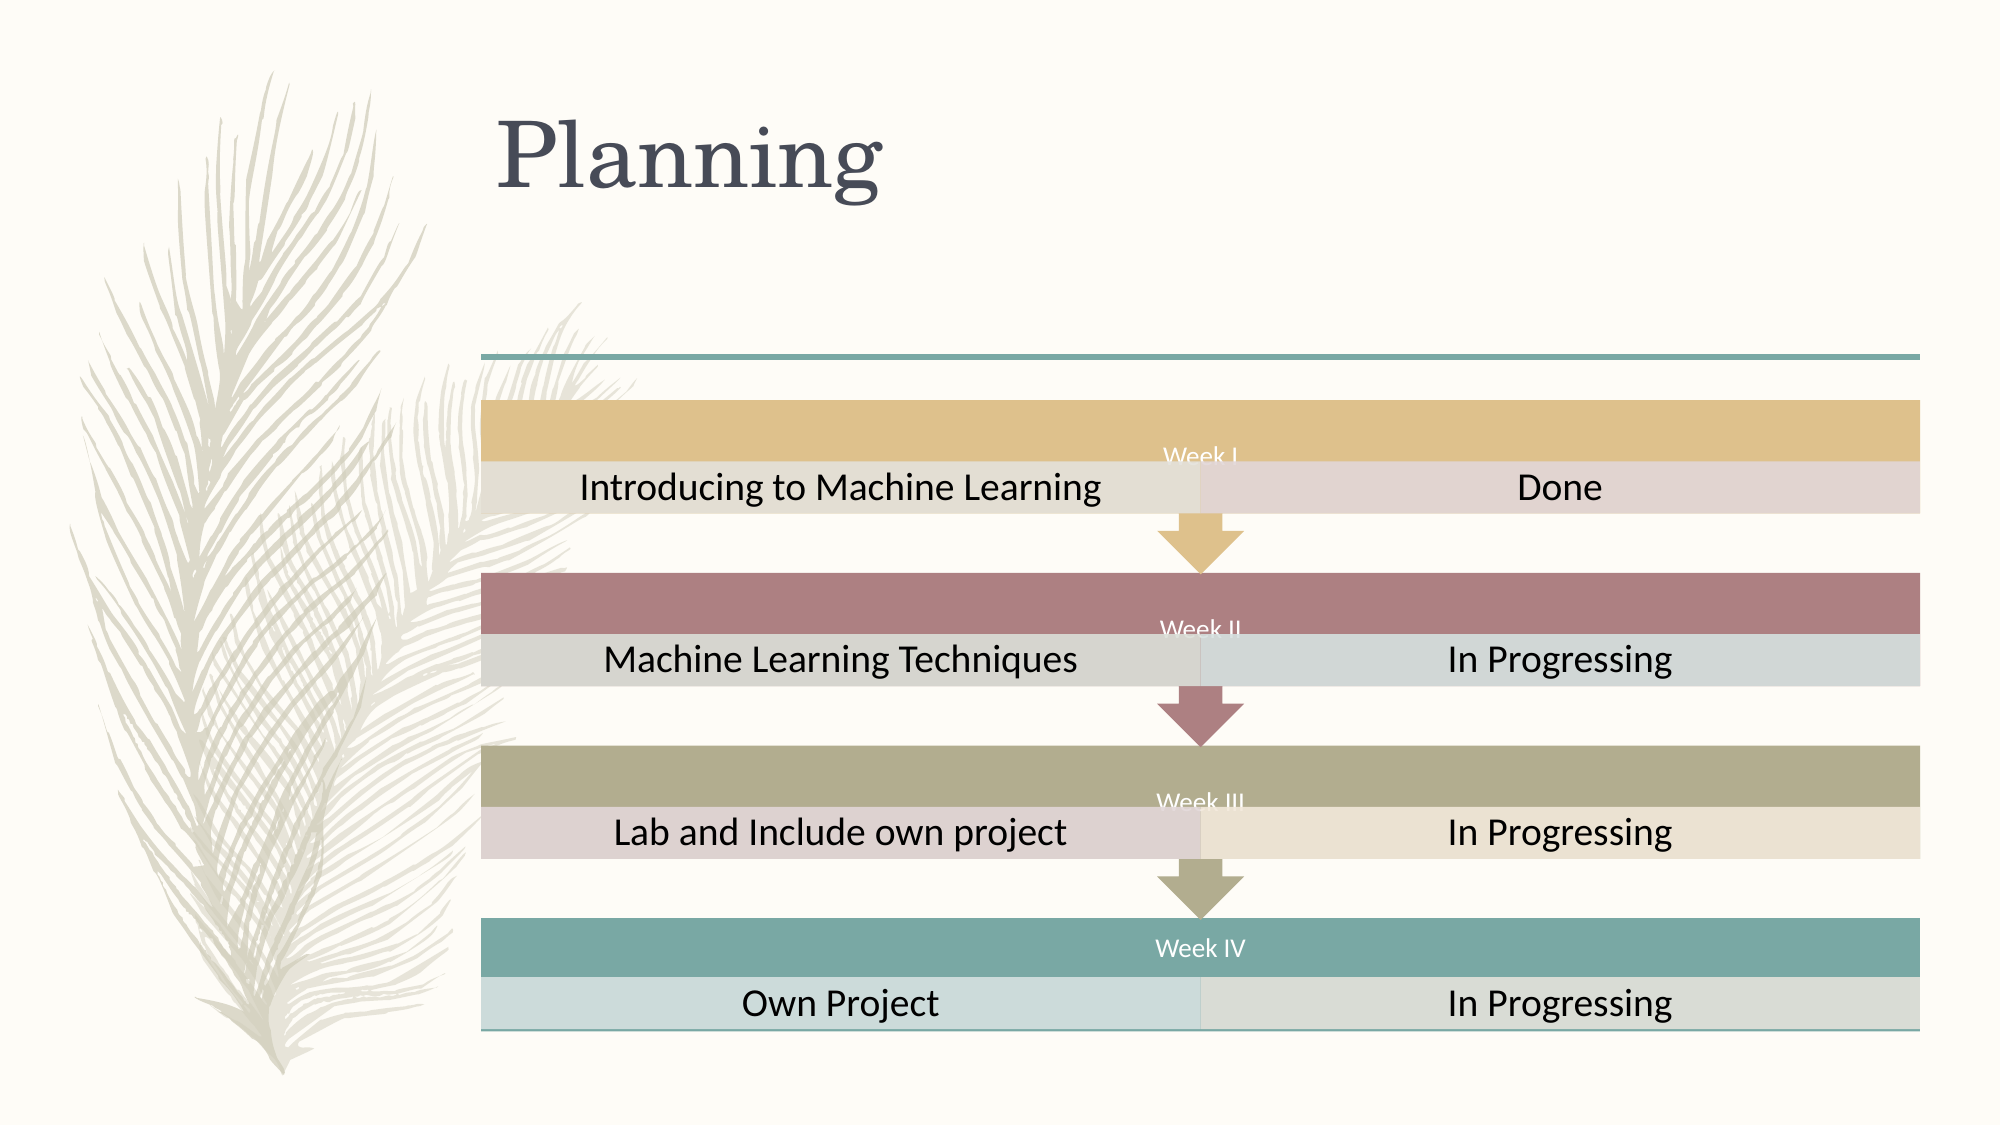

# Planning
Week IV
Own Project
In Progressing
Week III
Lab and Include own project
In Progressing
Week II
Machine Learning Techniques
In Progressing
Week I
Introducing to Machine Learning
Done